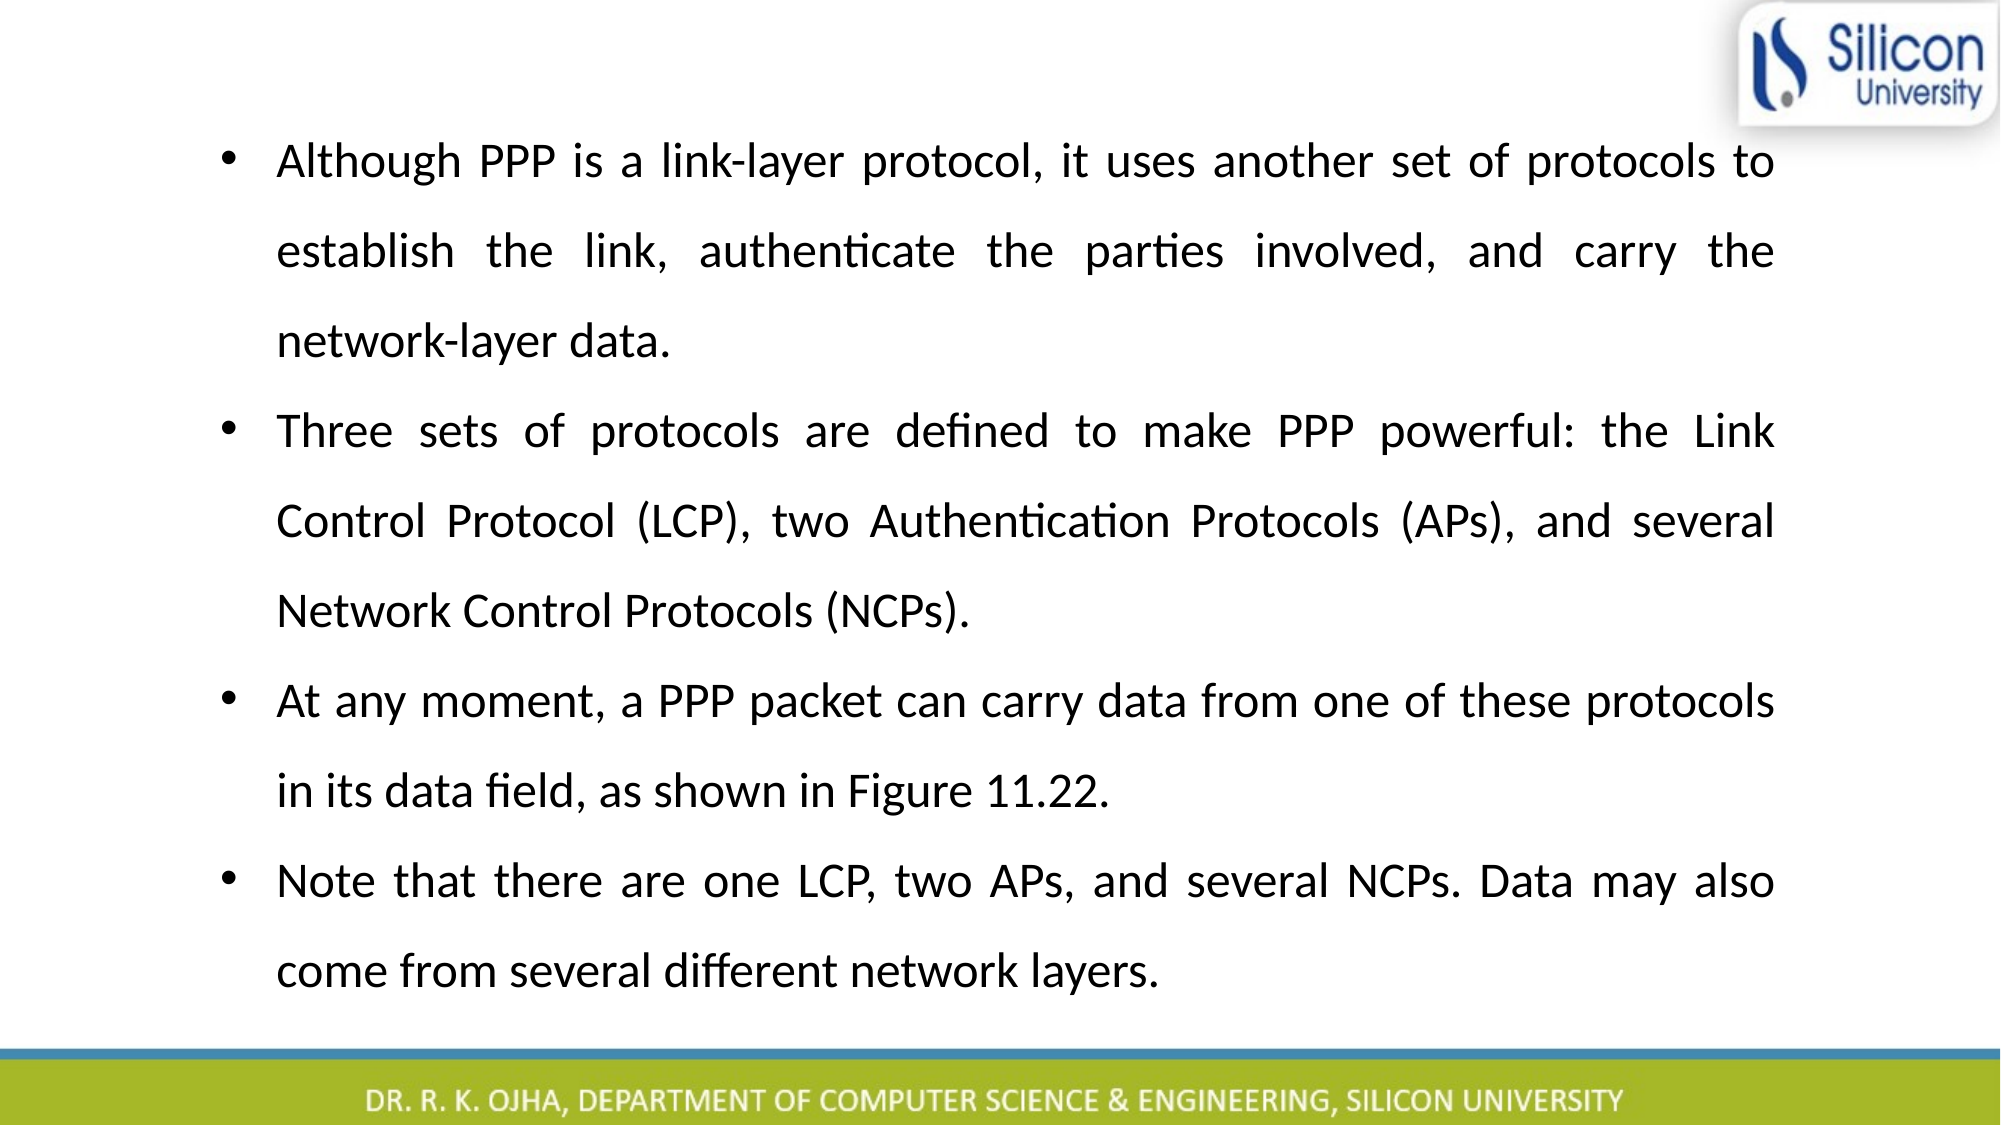

Although PPP is a link-layer protocol, it uses another set of protocols to establish the link, authenticate the parties involved, and carry the network-layer data.
Three sets of protocols are defined to make PPP powerful: the Link Control Protocol (LCP), two Authentication Protocols (APs), and several Network Control Protocols (NCPs).
At any moment, a PPP packet can carry data from one of these protocols in its data field, as shown in Figure 11.22.
Note that there are one LCP, two APs, and several NCPs. Data may also come from several different network layers.
99